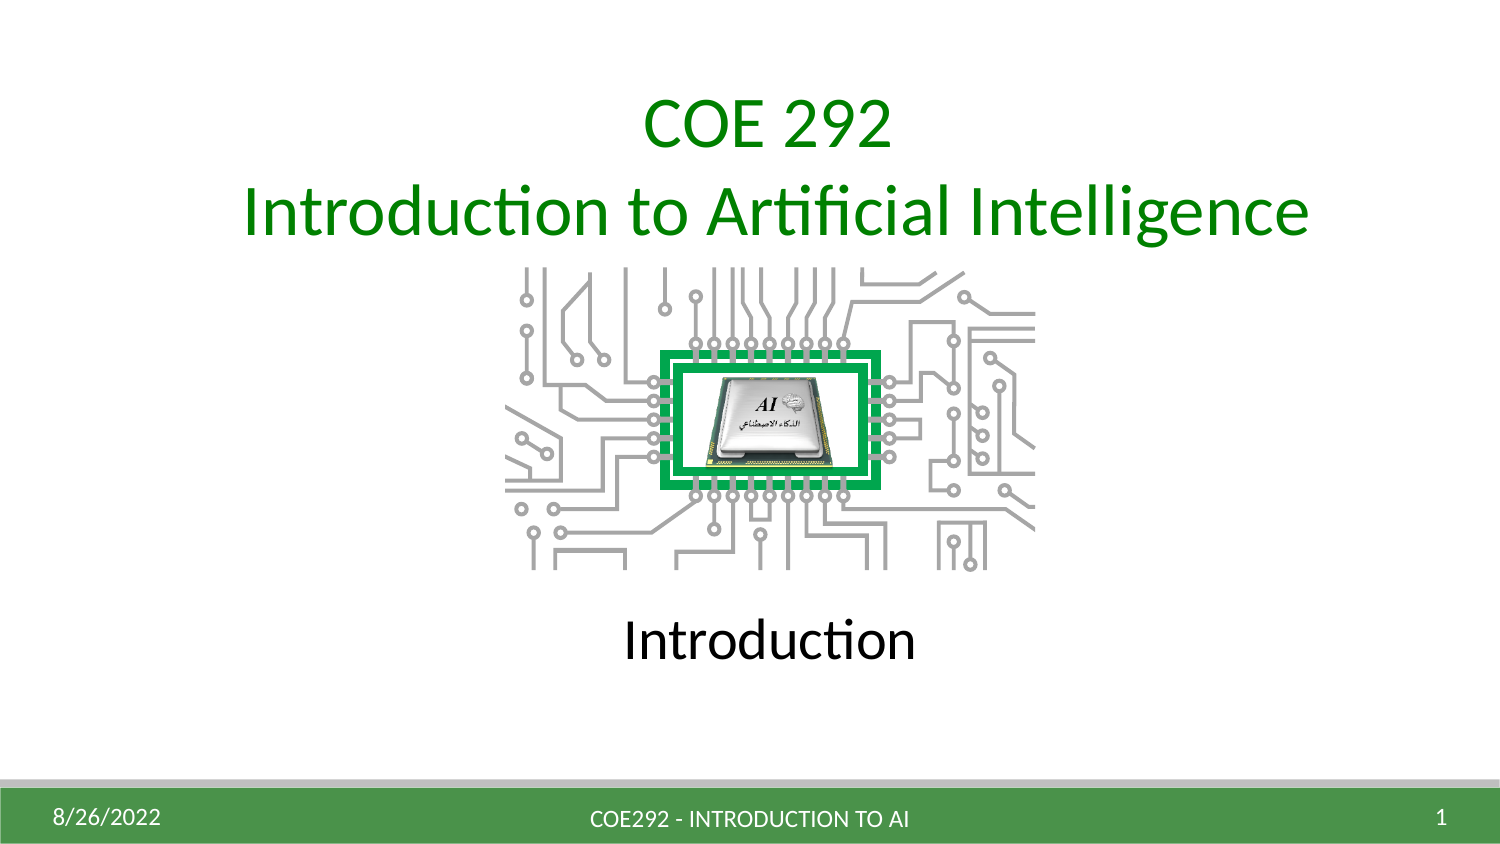

Introduction
8/26/2022
1
COE292 - Introduction to AI